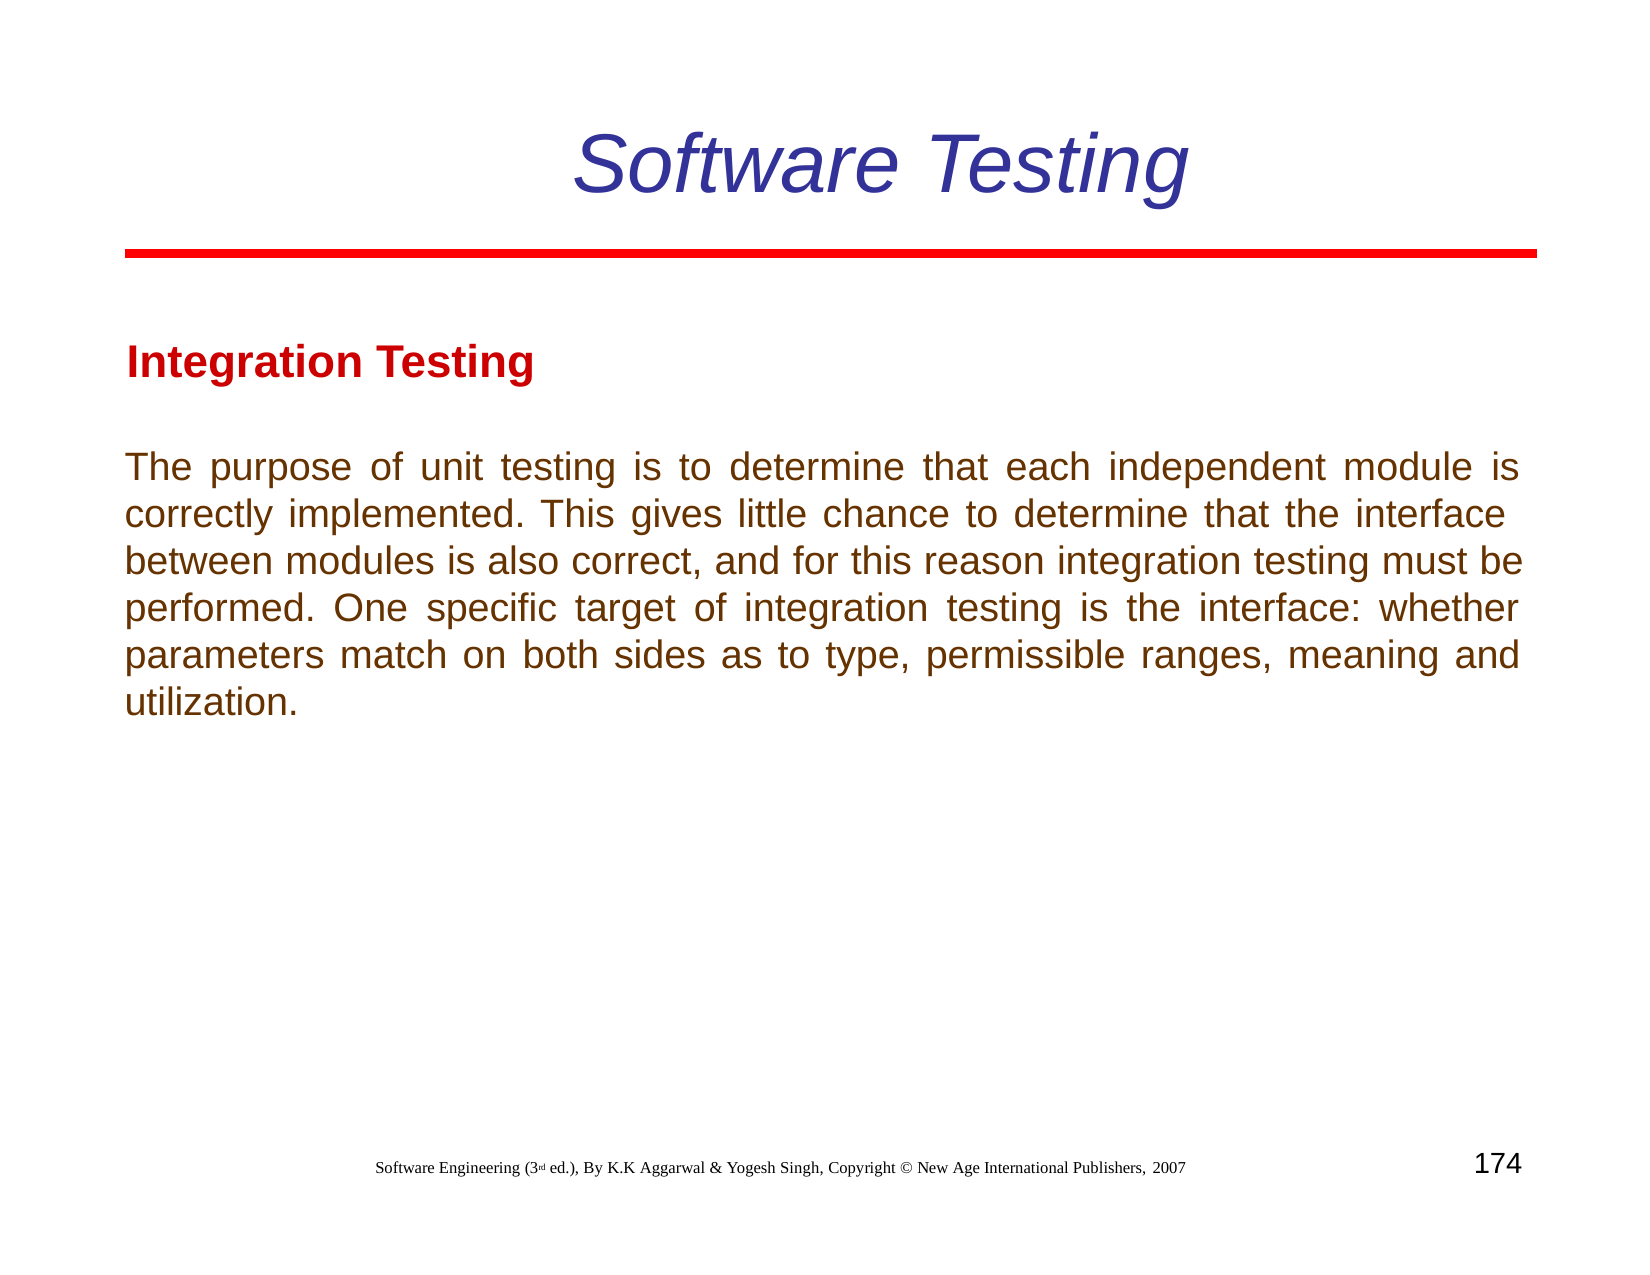

# Software Testing

Integration Testing

The purpose of unit testing is to determine that each independent module is  correctly implemented. This gives little chance to determine that the interface   between modules is also correct, and for this reason integration testing must be  performed. One specific target of integration testing is the interface: whether  parameters match on both sides as to type, permissible ranges, meaning and  utilization.
174
Software Engineering (3rd  ed.), By K.K Aggarwal & Yogesh Singh, Copyright © New Age International Publishers, 2007